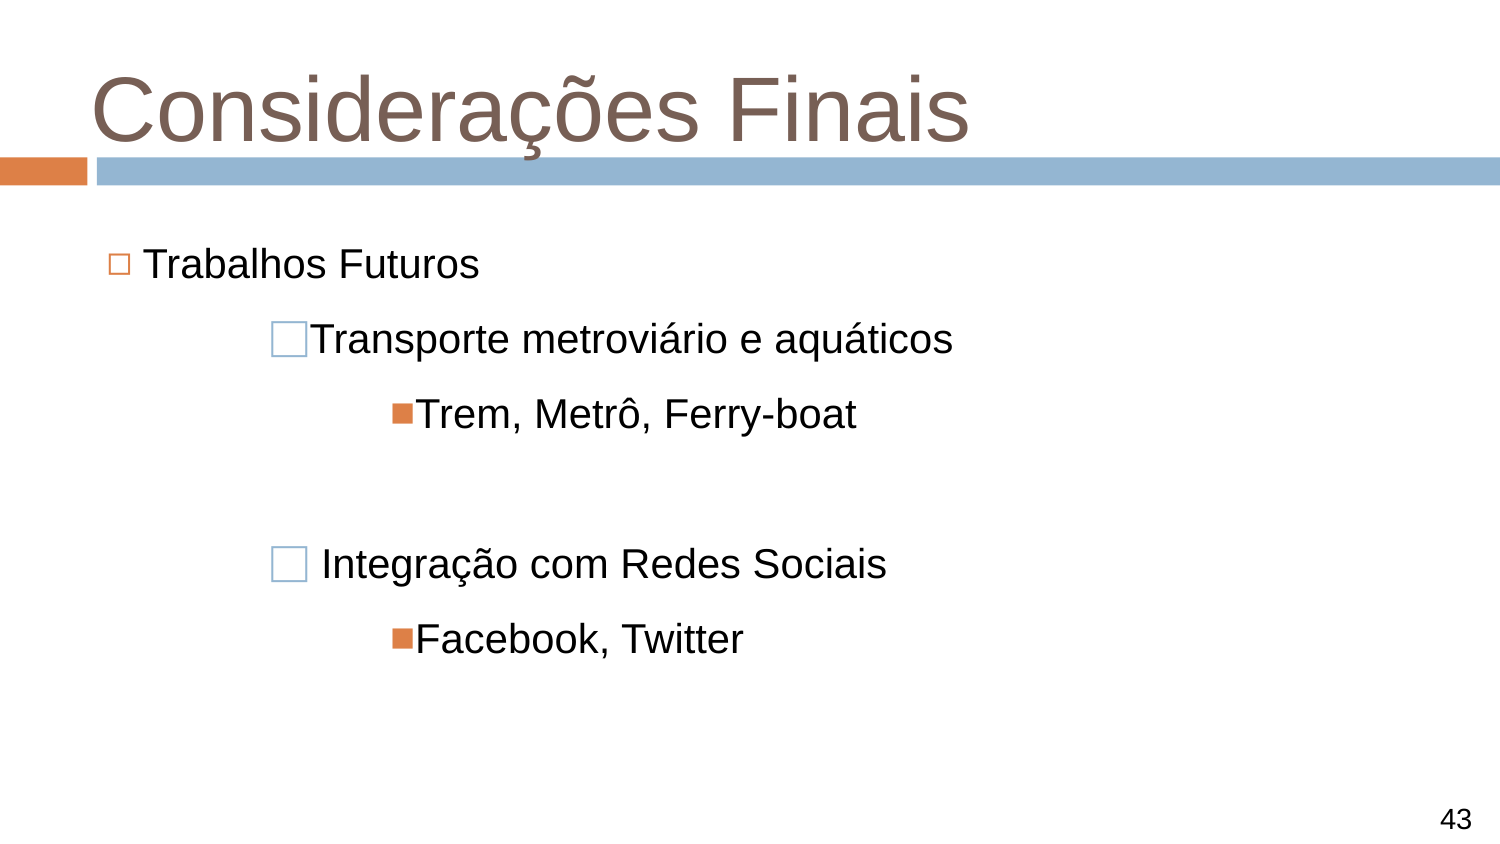

# Considerações Finais
Trabalhos Futuros
Transporte metroviário e aquáticos
Trem, Metrô, Ferry-boat

 Integração com Redes Sociais
Facebook, Twitter

43